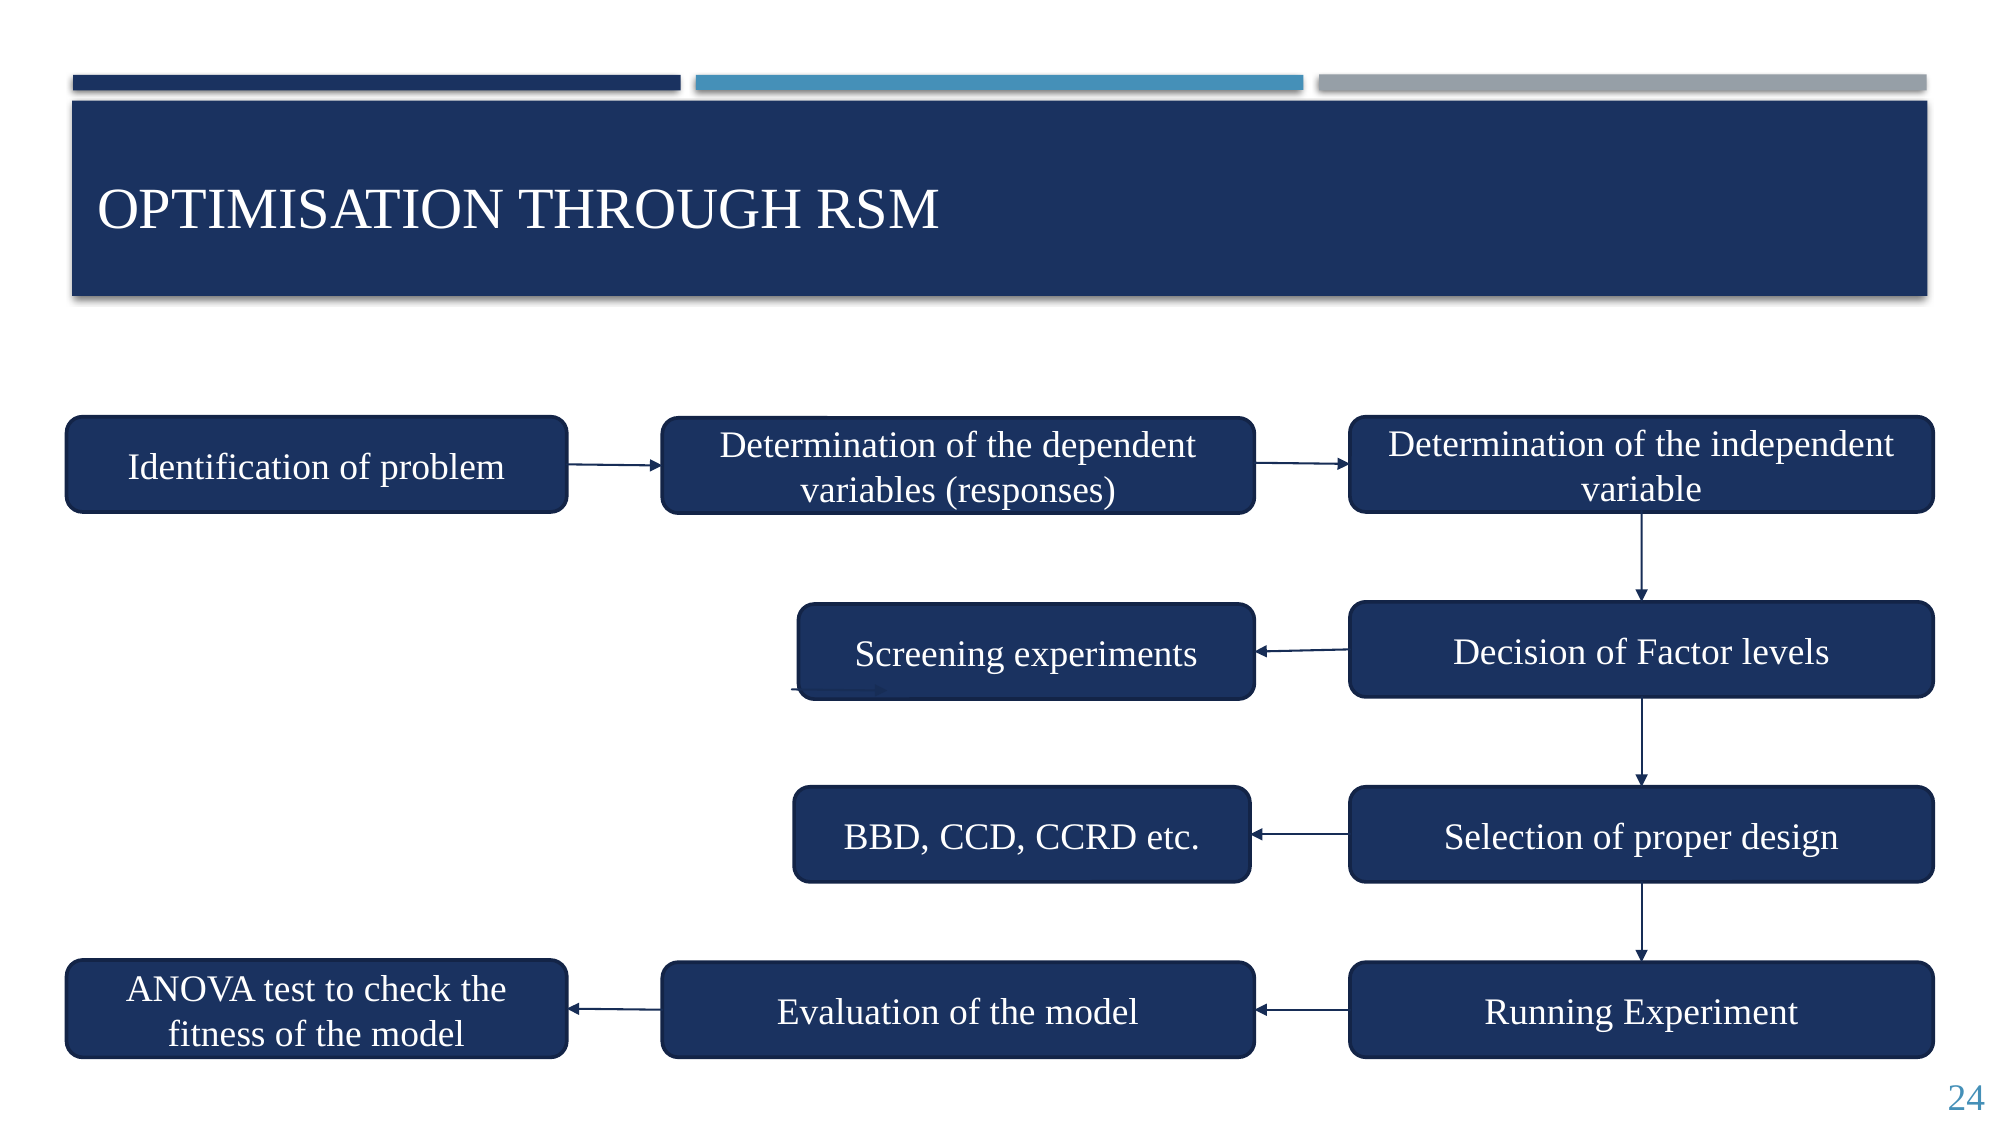

# Optimisation through RSM
Identification of problem
Determination of the independent variable
Determination of the dependent variables (responses)
Decision of Factor levels
Screening experiments
BBD, CCD, CCRD etc.
Selection of proper design
ANOVA test to check the fitness of the model
Running Experiment
Evaluation of the model
24